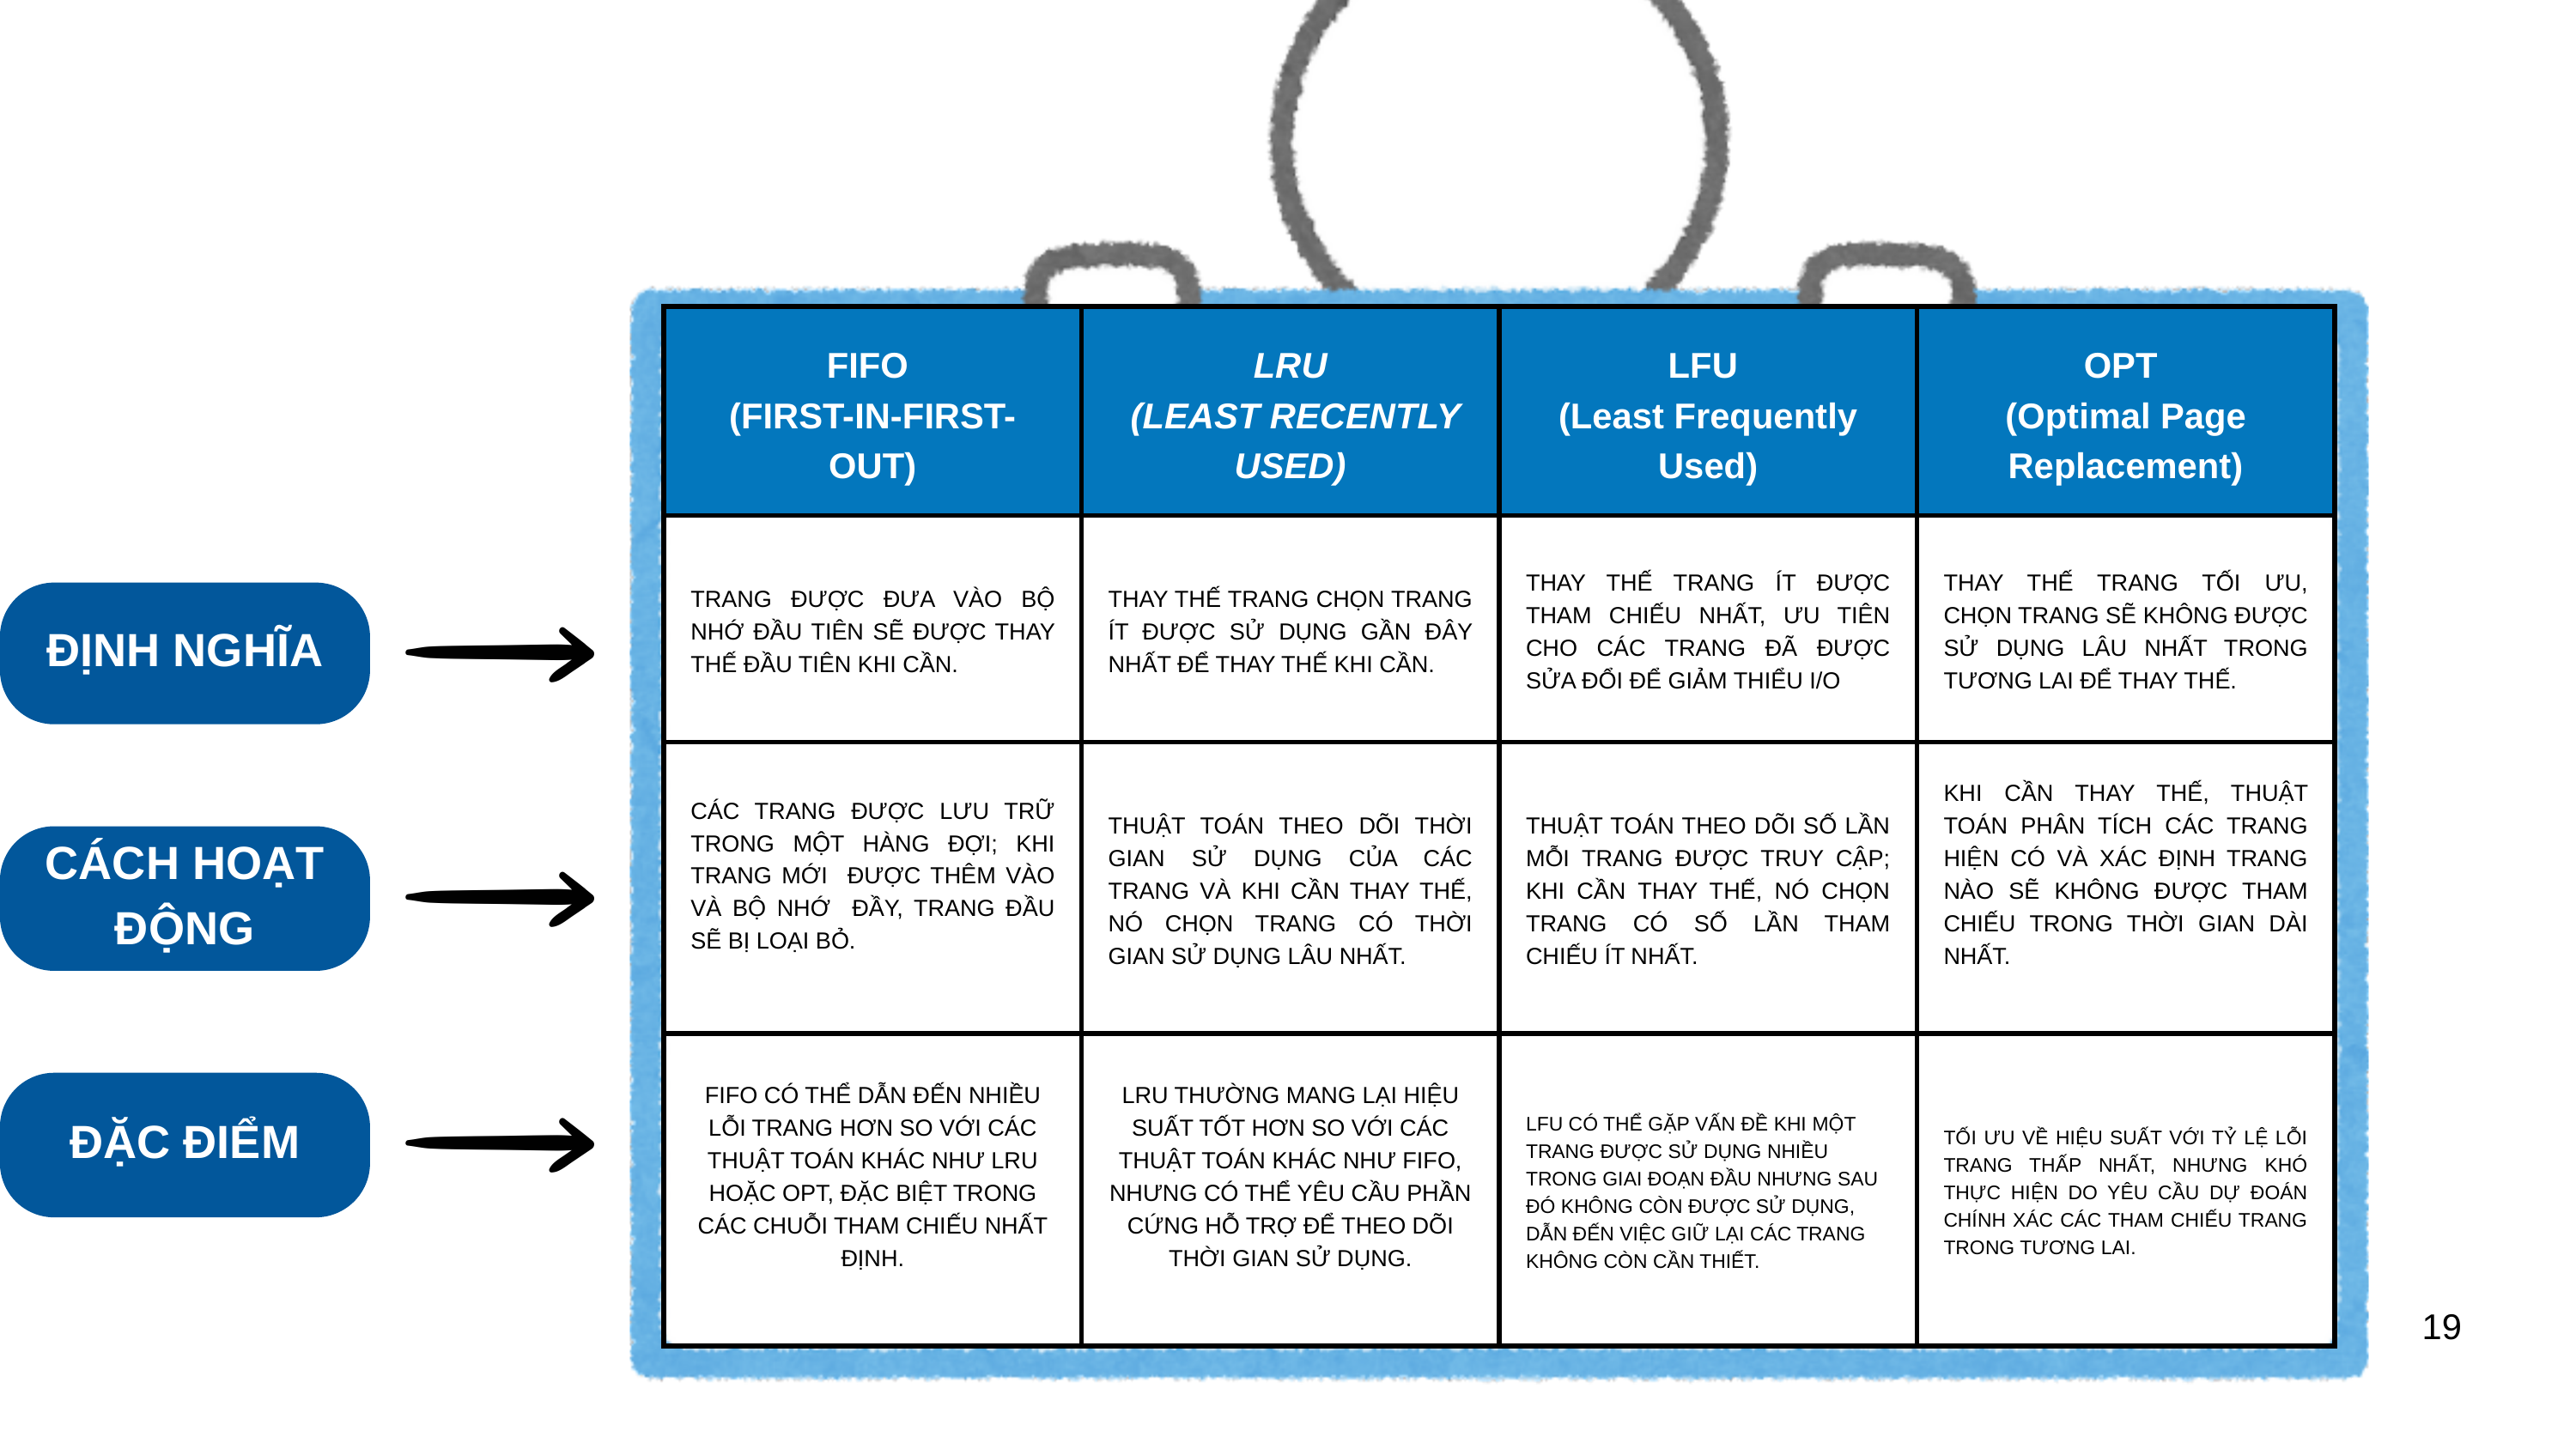

| FIFO (FIRST-IN-FIRST-OUT) | LRU (LEAST RECENTLY USED) | LFU (Least Frequently Used) | OPT (Optimal Page Replacement) |
| --- | --- | --- | --- |
| TRANG ĐƯỢC ĐƯA VÀO BỘ NHỚ ĐẦU TIÊN SẼ ĐƯỢC THAY THẾ ĐẦU TIÊN KHI CẦN. | THAY THẾ TRANG CHỌN TRANG ÍT ĐƯỢC SỬ DỤNG GẦN ĐÂY NHẤT ĐỂ THAY THẾ KHI CẦN. | THAY THẾ TRANG ÍT ĐƯỢC THAM CHIẾU NHẤT, ƯU TIÊN CHO CÁC TRANG ĐÃ ĐƯỢC SỬA ĐỔI ĐỂ GIẢM THIỂU I/O | THAY THẾ TRANG TỐI ƯU, CHỌN TRANG SẼ KHÔNG ĐƯỢC SỬ DỤNG LÂU NHẤT TRONG TƯƠNG LAI ĐỂ THAY THẾ. |
| CÁC TRANG ĐƯỢC LƯU TRỮ TRONG MỘT HÀNG ĐỢI; KHI TRANG MỚI ĐƯỢC THÊM VÀO VÀ BỘ NHỚ ĐẦY, TRANG ĐẦU SẼ BỊ LOẠI BỎ. | THUẬT TOÁN THEO DÕI THỜI GIAN SỬ DỤNG CỦA CÁC TRANG VÀ KHI CẦN THAY THẾ, NÓ CHỌN TRANG CÓ THỜI GIAN SỬ DỤNG LÂU NHẤT. | THUẬT TOÁN THEO DÕI SỐ LẦN MỖI TRANG ĐƯỢC TRUY CẬP; KHI CẦN THAY THẾ, NÓ CHỌN TRANG CÓ SỐ LẦN THAM CHIẾU ÍT NHẤT. | KHI CẦN THAY THẾ, THUẬT TOÁN PHÂN TÍCH CÁC TRANG HIỆN CÓ VÀ XÁC ĐỊNH TRANG NÀO SẼ KHÔNG ĐƯỢC THAM CHIẾU TRONG THỜI GIAN DÀI NHẤT. |
| FIFO CÓ THỂ DẪN ĐẾN NHIỀU LỖI TRANG HƠN SO VỚI CÁC THUẬT TOÁN KHÁC NHƯ LRU HOẶC OPT, ĐẶC BIỆT TRONG CÁC CHUỖI THAM CHIẾU NHẤT ĐỊNH. | LRU THƯỜNG MANG LẠI HIỆU SUẤT TỐT HƠN SO VỚI CÁC THUẬT TOÁN KHÁC NHƯ FIFO, NHƯNG CÓ THỂ YÊU CẦU PHẦN CỨNG HỖ TRỢ ĐỂ THEO DÕI THỜI GIAN SỬ DỤNG. | LFU CÓ THỂ GẶP VẤN ĐỀ KHI MỘT TRANG ĐƯỢC SỬ DỤNG NHIỀU TRONG GIAI ĐOẠN ĐẦU NHƯNG SAU ĐÓ KHÔNG CÒN ĐƯỢC SỬ DỤNG, DẪN ĐẾN VIỆC GIỮ LẠI CÁC TRANG KHÔNG CÒN CẦN THIẾT. | TỐI ƯU VỀ HIỆU SUẤT VỚI TỶ LỆ LỖI TRANG THẤP NHẤT, NHƯNG KHÓ THỰC HIỆN DO YÊU CẦU DỰ ĐOÁN CHÍNH XÁC CÁC THAM CHIẾU TRANG TRONG TƯƠNG LAI. |

ĐỊNH NGHĨA

CÁCH HOẠT ĐỘNG

ĐẶC ĐIỂM

19